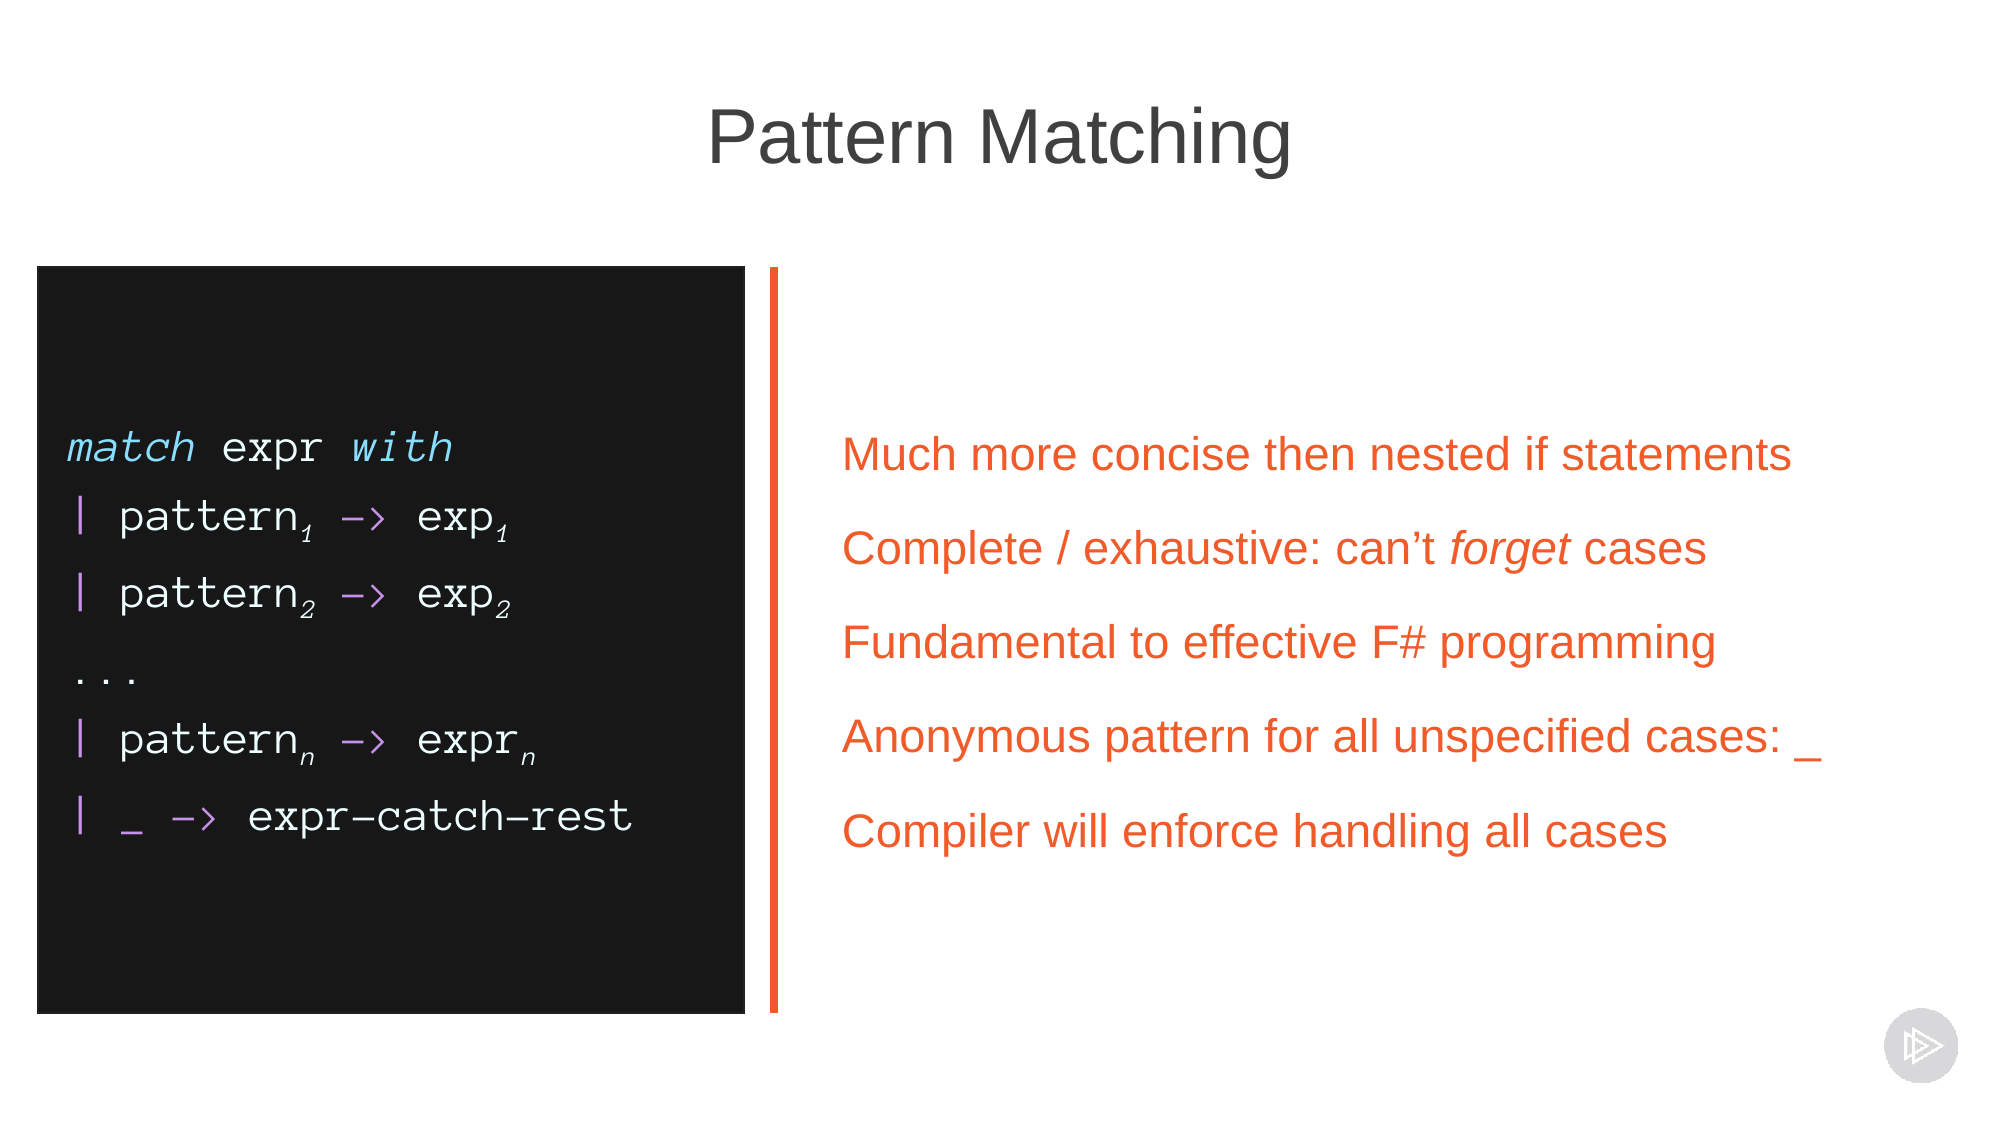

# Pattern Matching
match expr with
| pattern1 -> exp1
| pattern2 -> exp2
...
| patternn -> exprn
| _ -> expr-catch-rest

Much more concise then nested if statements
Complete / exhaustive: can’t forget cases
Fundamental to effective F# programming
Anonymous pattern for all unspecified cases: _
Compiler will enforce handling all cases